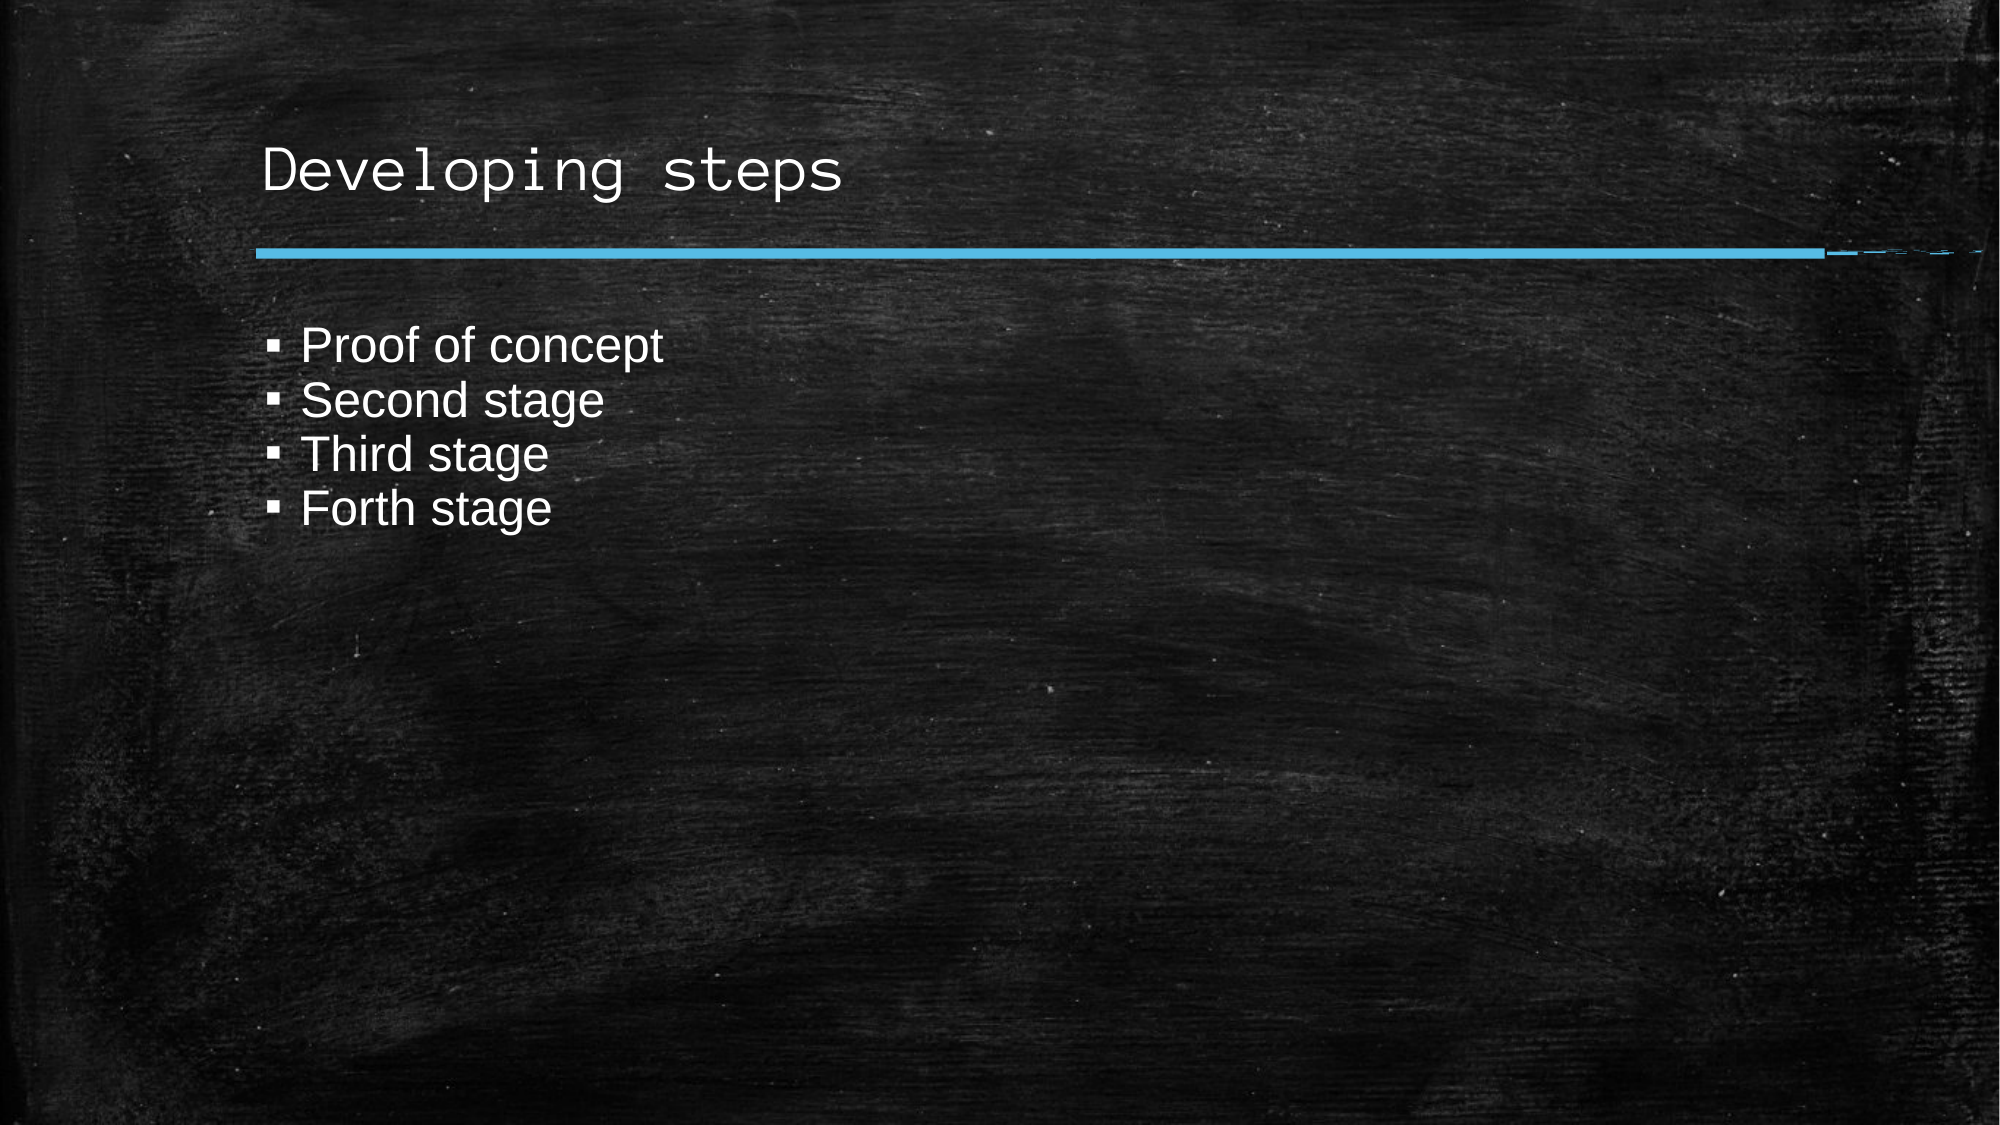

Developing steps
Proof of concept
Second stage
Third stage
Forth stage